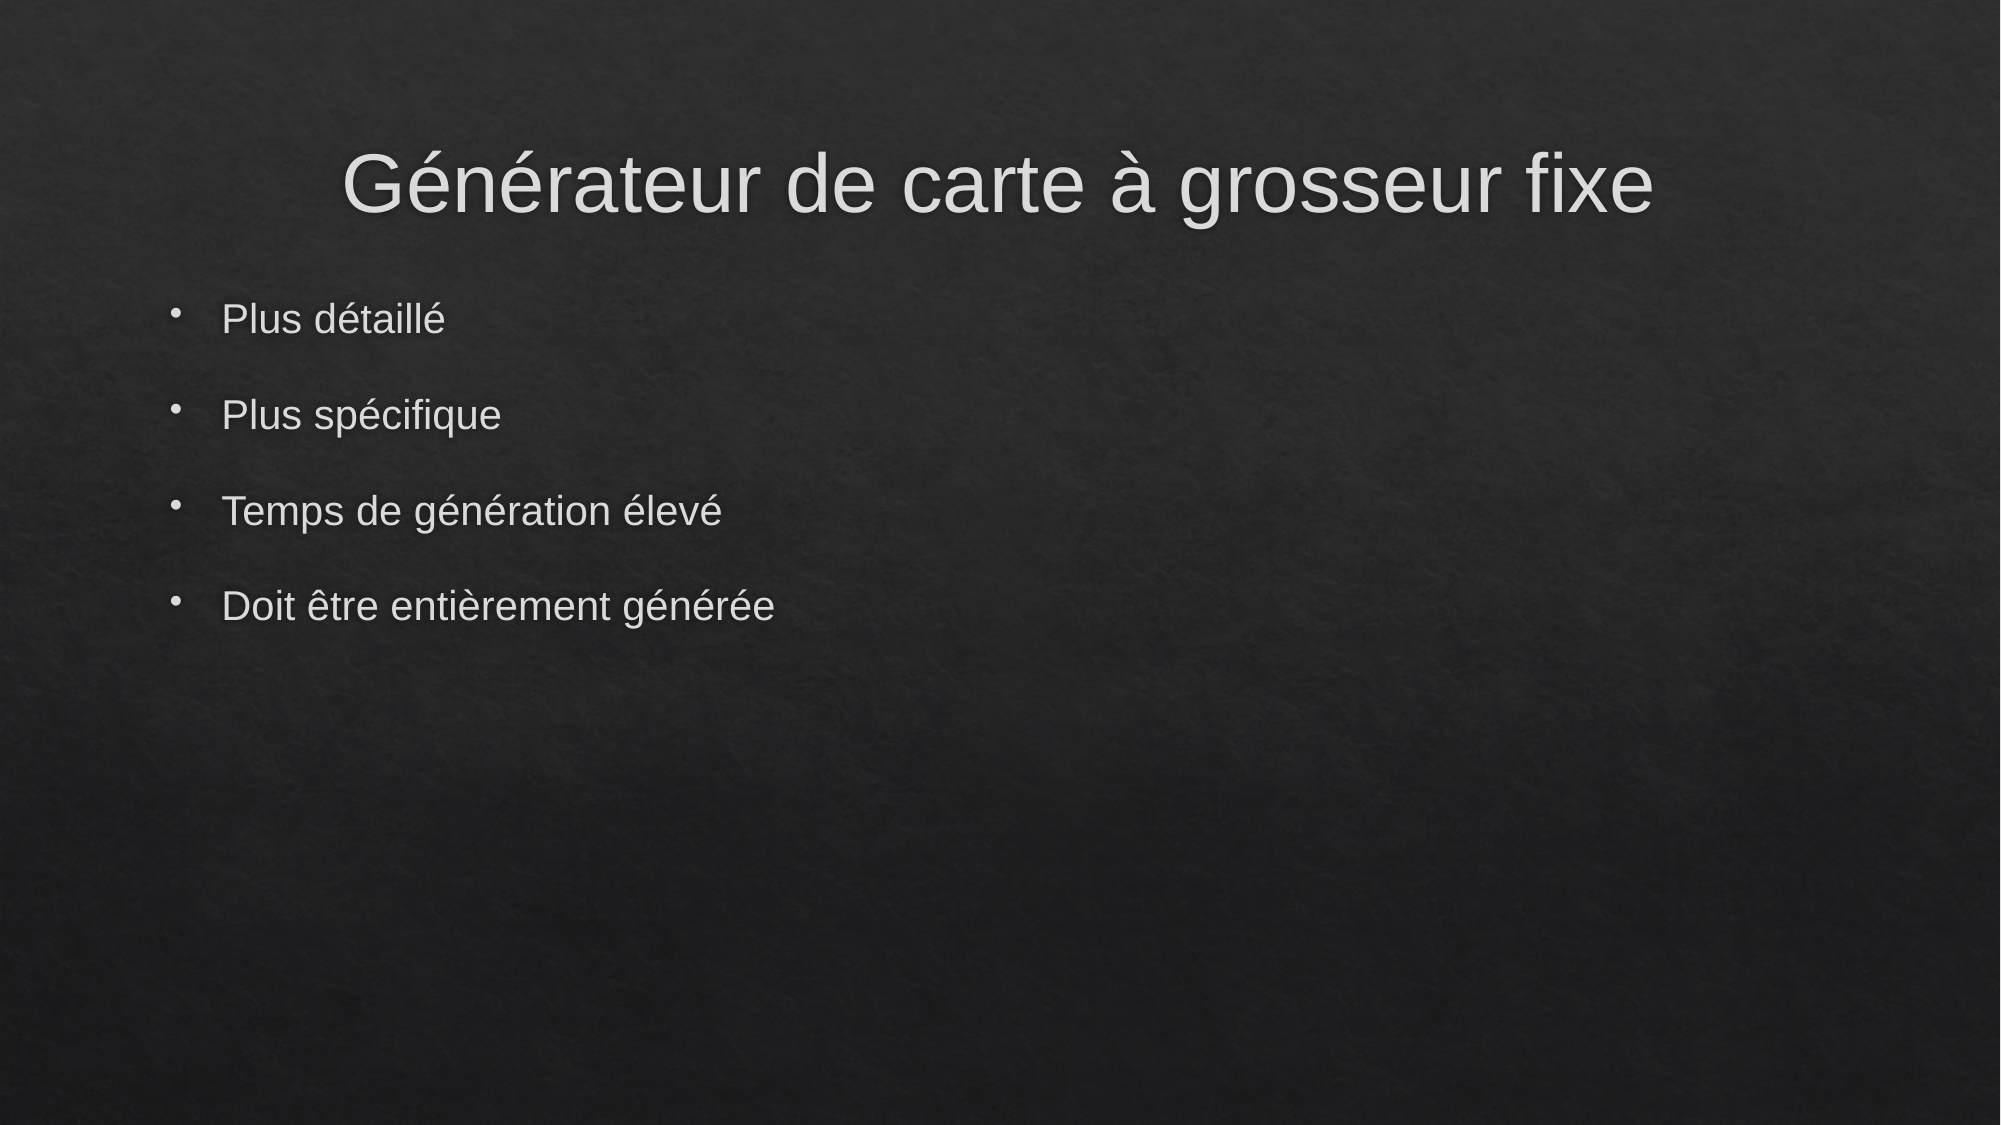

# Générateur de carte à grosseur fixe
Plus détaillé
Plus spécifique
Temps de génération élevé
Doit être entièrement générée